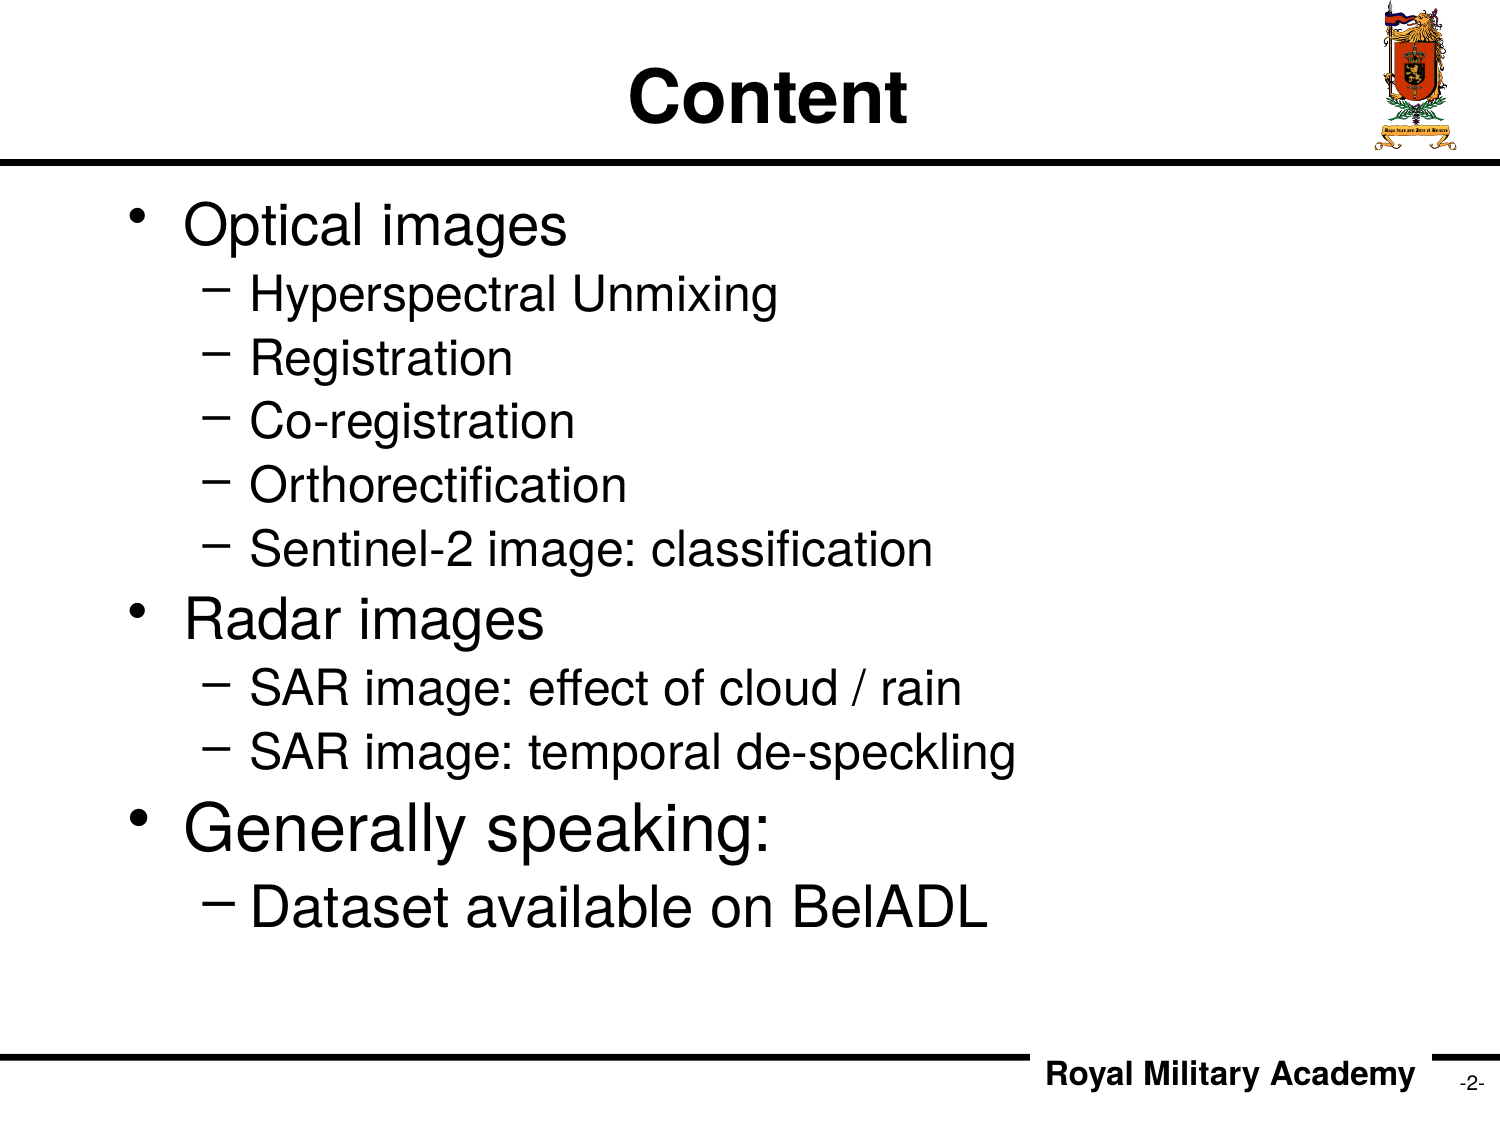

Content
Optical images
Hyperspectral Unmixing
Registration
Co-registration
Orthorectification
Sentinel-2 image: classification
Radar images
SAR image: effect of cloud / rain
SAR image: temporal de-speckling
Generally speaking:
Dataset available on BelADL